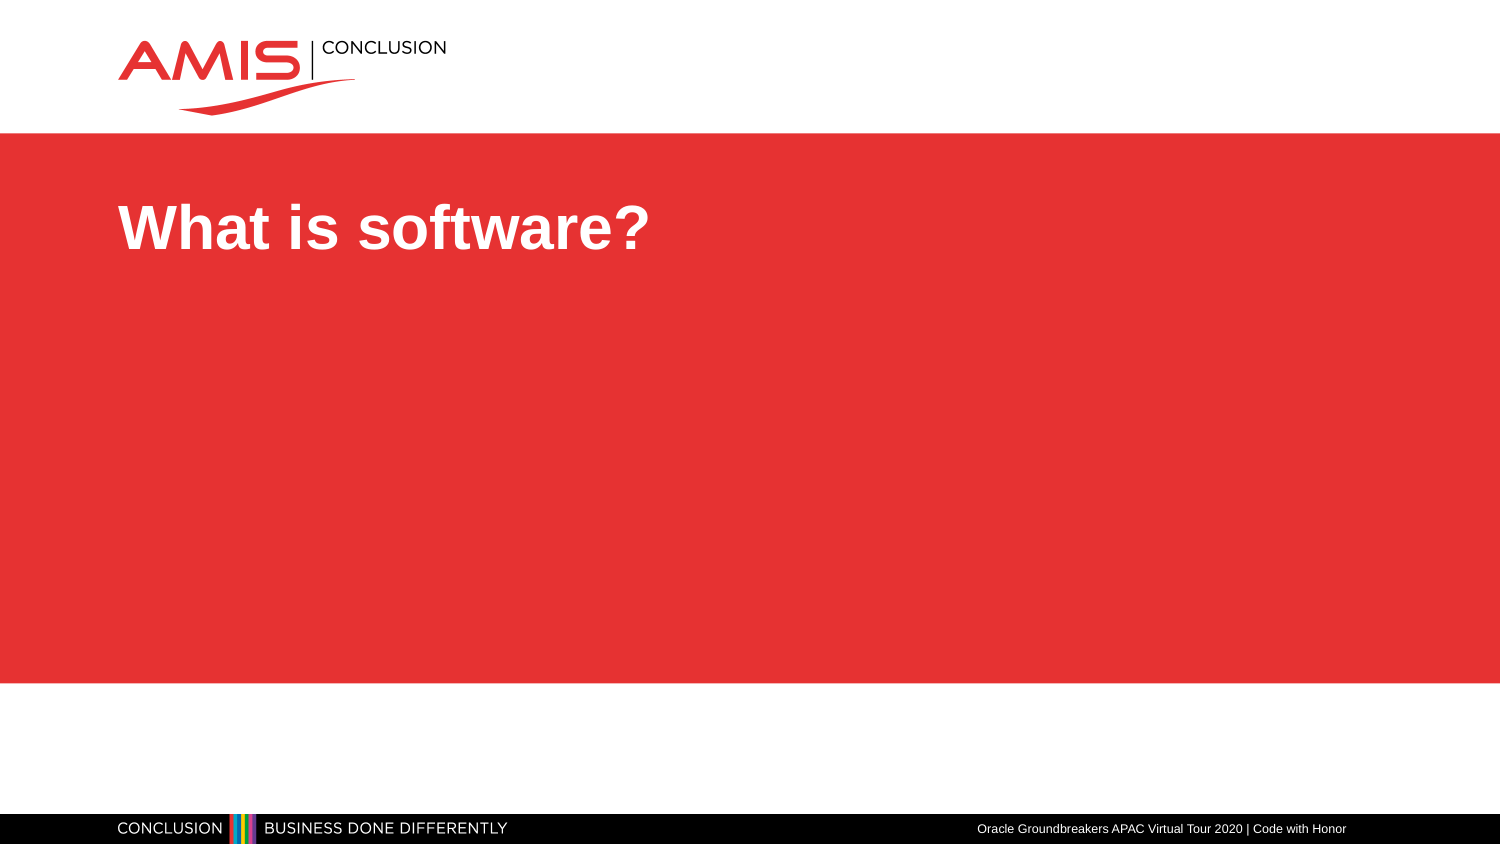

# What is software?
Oracle Groundbreakers APAC Virtual Tour 2020 | Code with Honor